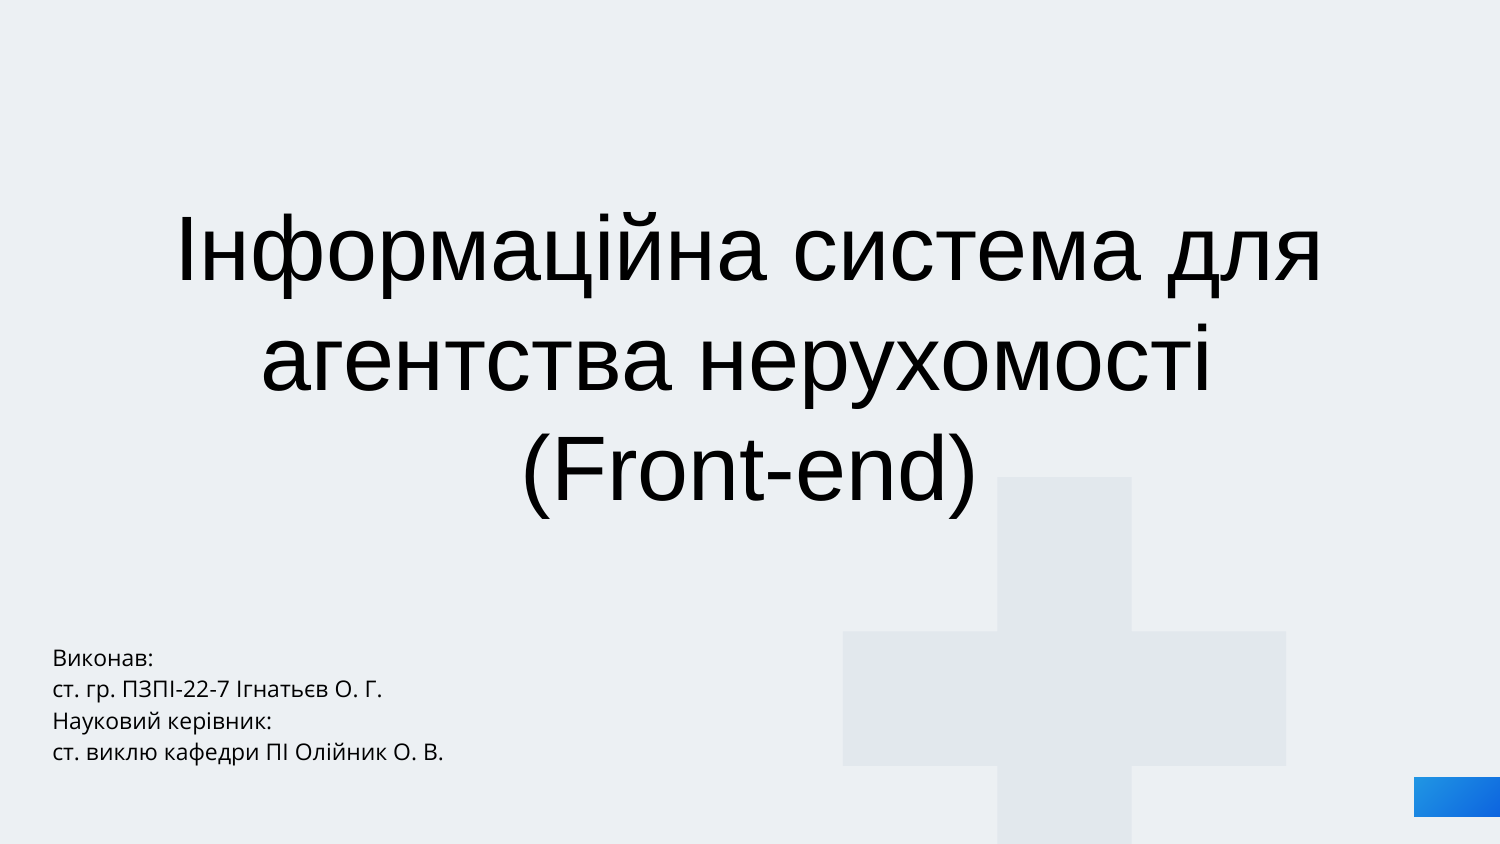

Інформаційна система для агентства нерухомості
(Front-end)
Виконав:
ст. гр. ПЗПІ-22-7 Ігнатьєв О. Г.
Науковий керівник:
ст. виклю кафедри ПІ Олійник О. В.